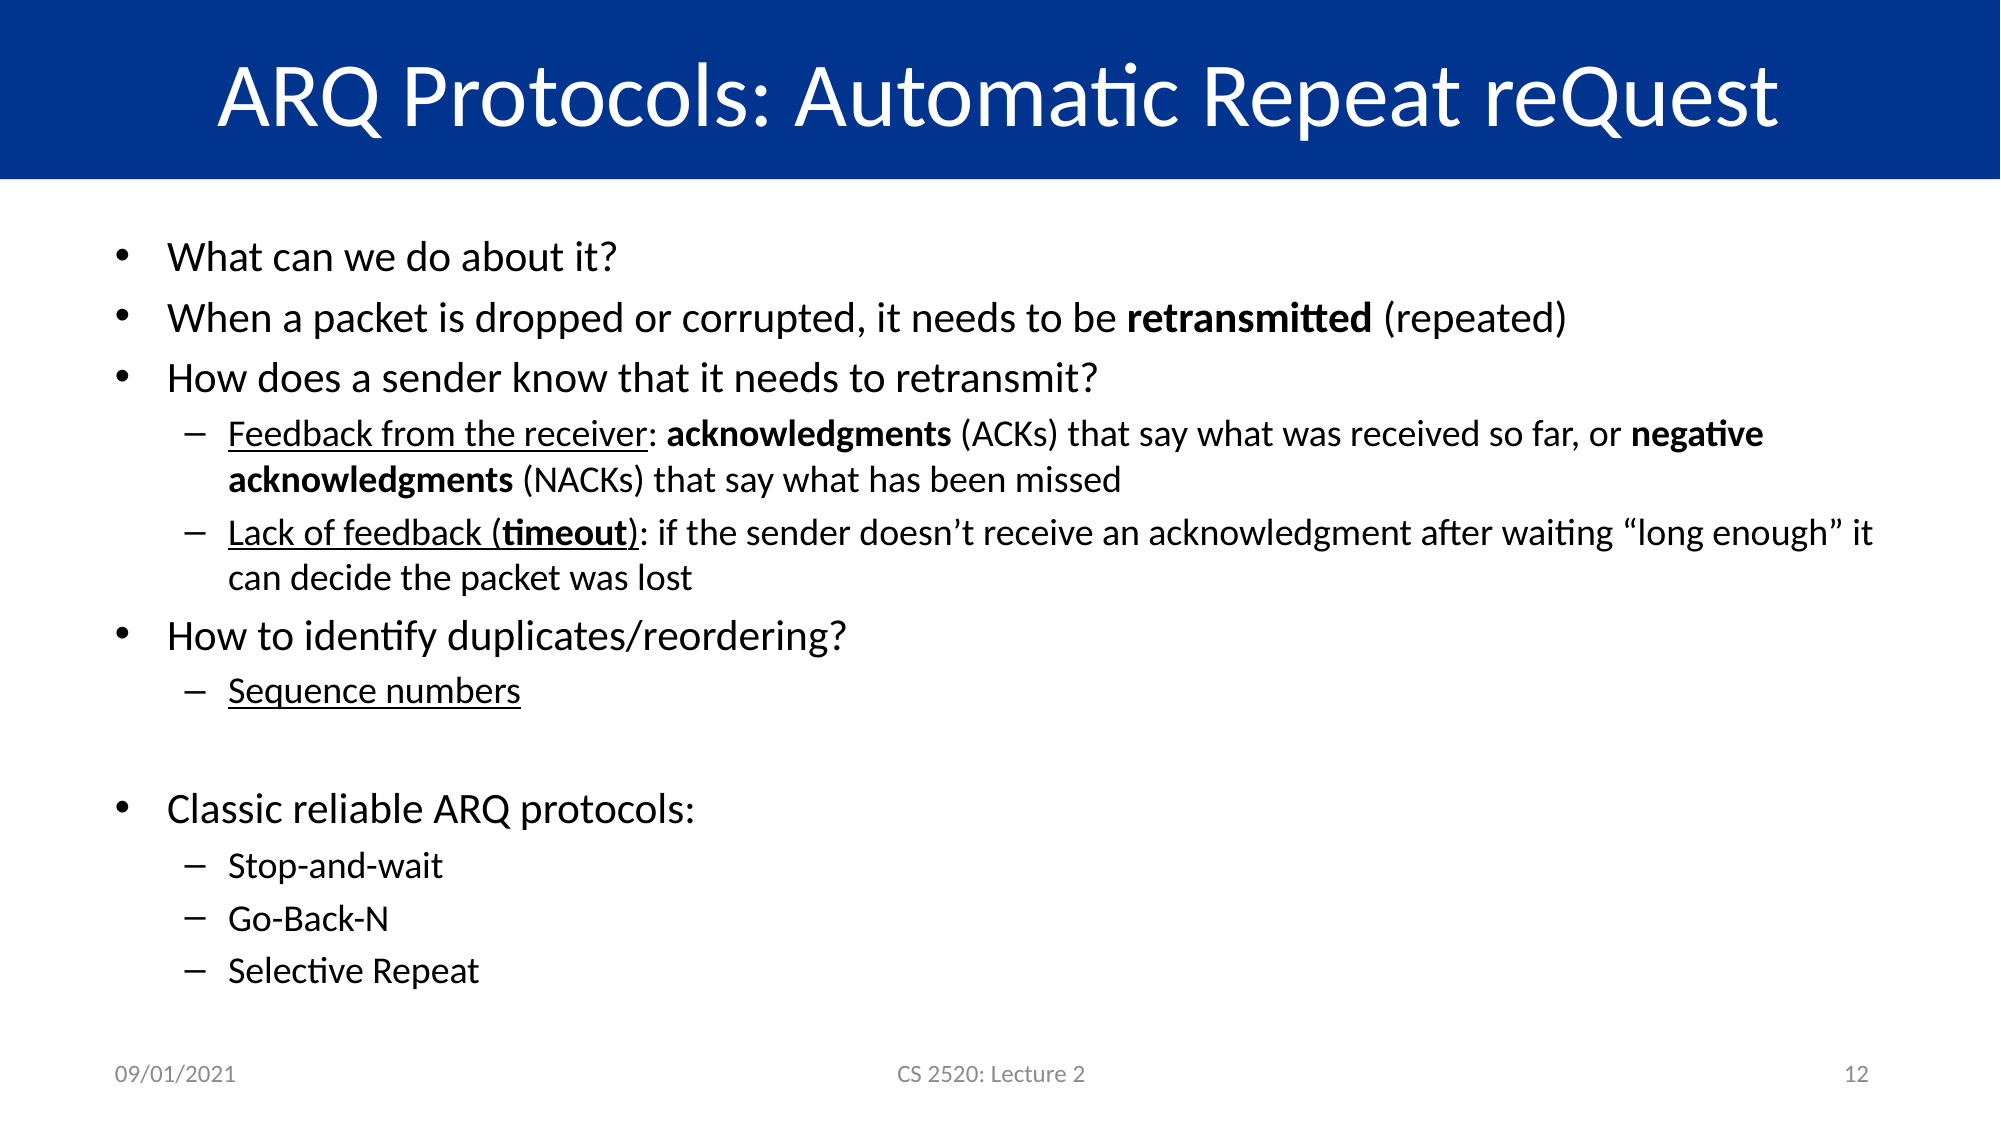

# ARQ Protocols: Automatic Repeat reQuest
What can we do about it?
When a packet is dropped or corrupted, it needs to be retransmitted (repeated)
How does a sender know that it needs to retransmit?
Feedback from the receiver: acknowledgments (ACKs) that say what was received so far, or negative acknowledgments (NACKs) that say what has been missed
Lack of feedback (timeout): if the sender doesn’t receive an acknowledgment after waiting “long enough” it can decide the packet was lost
How to identify duplicates/reordering?
Sequence numbers

Classic reliable ARQ protocols:
Stop-and-wait
Go-Back-N
Selective Repeat
09/01/2021
CS 2520: Lecture 2
12